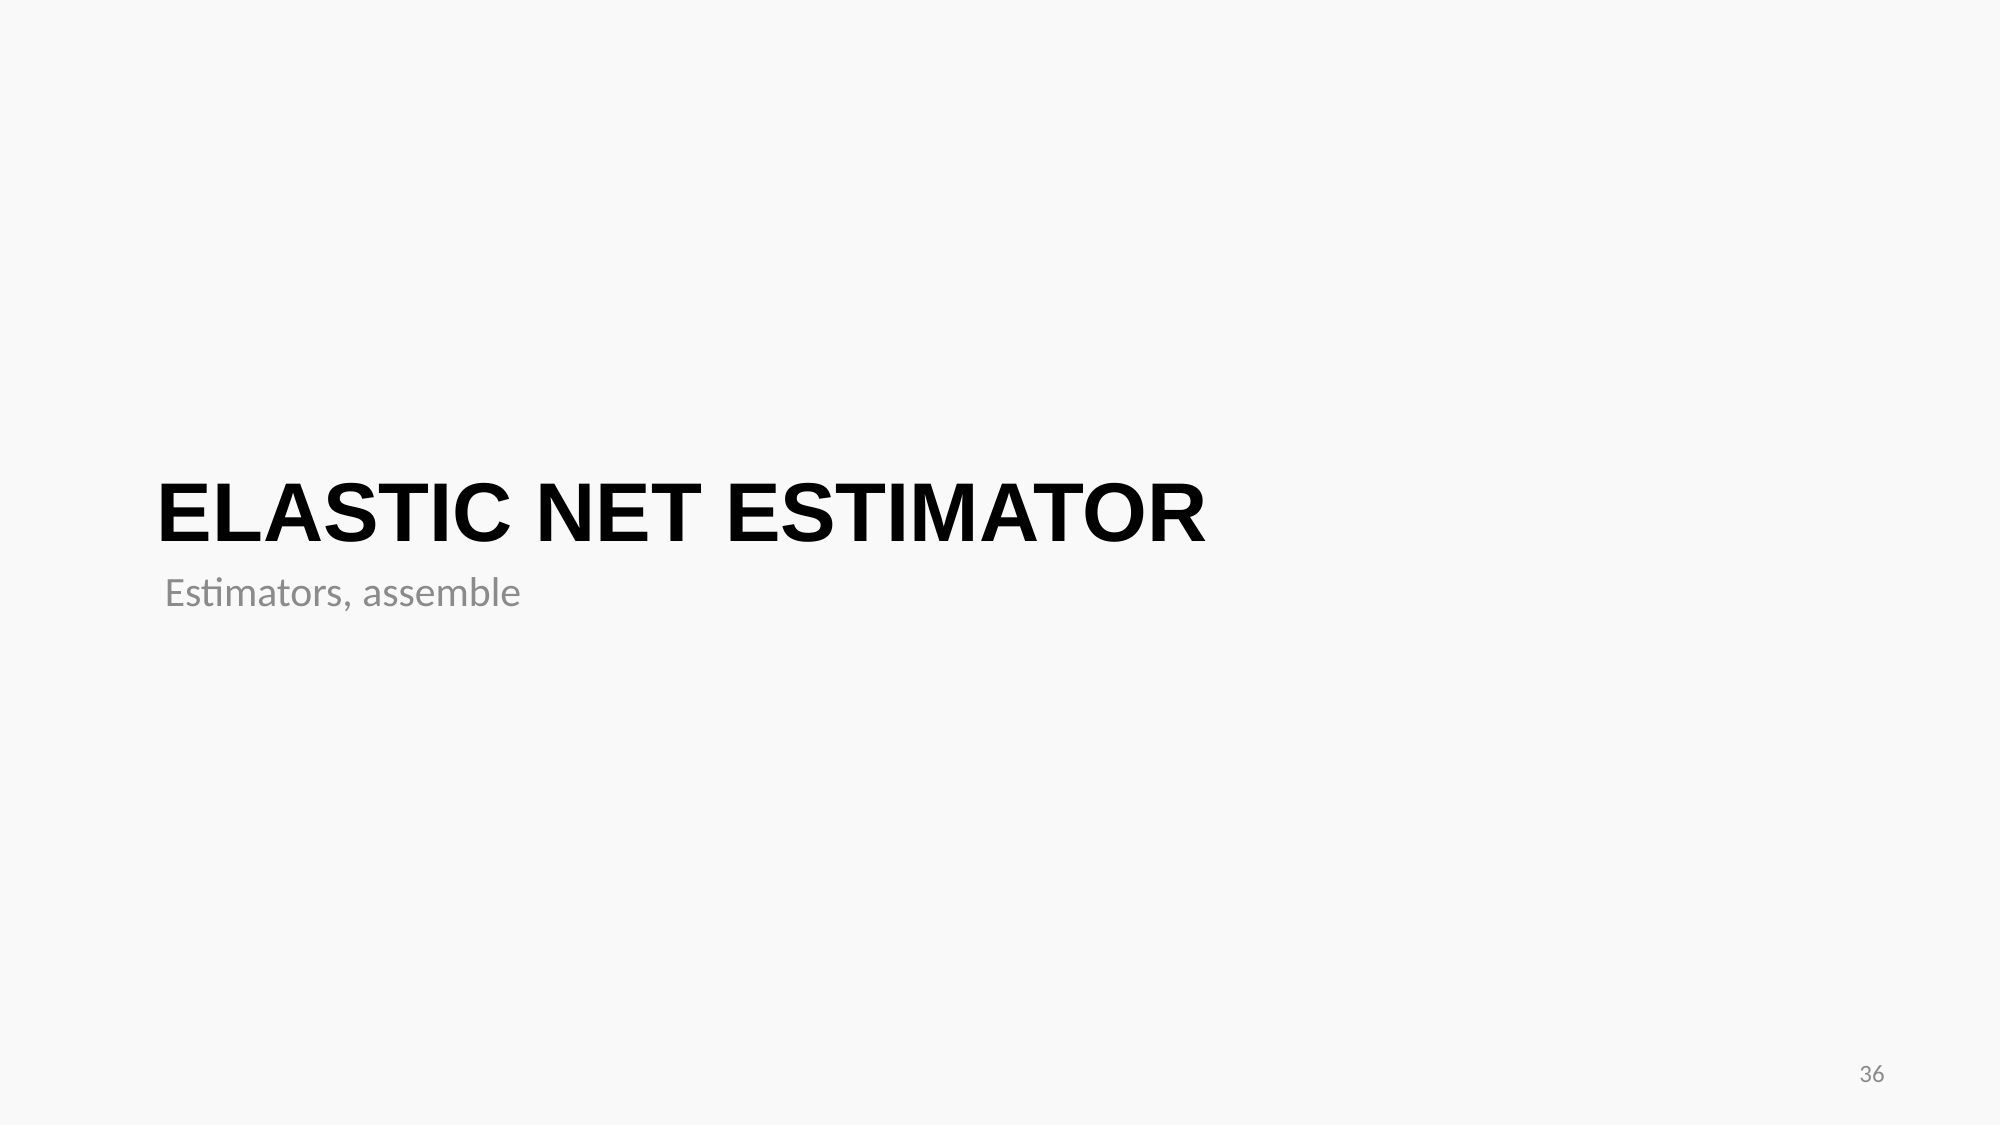

# Elastic Net ESTIMATOR
Estimators, assemble
36